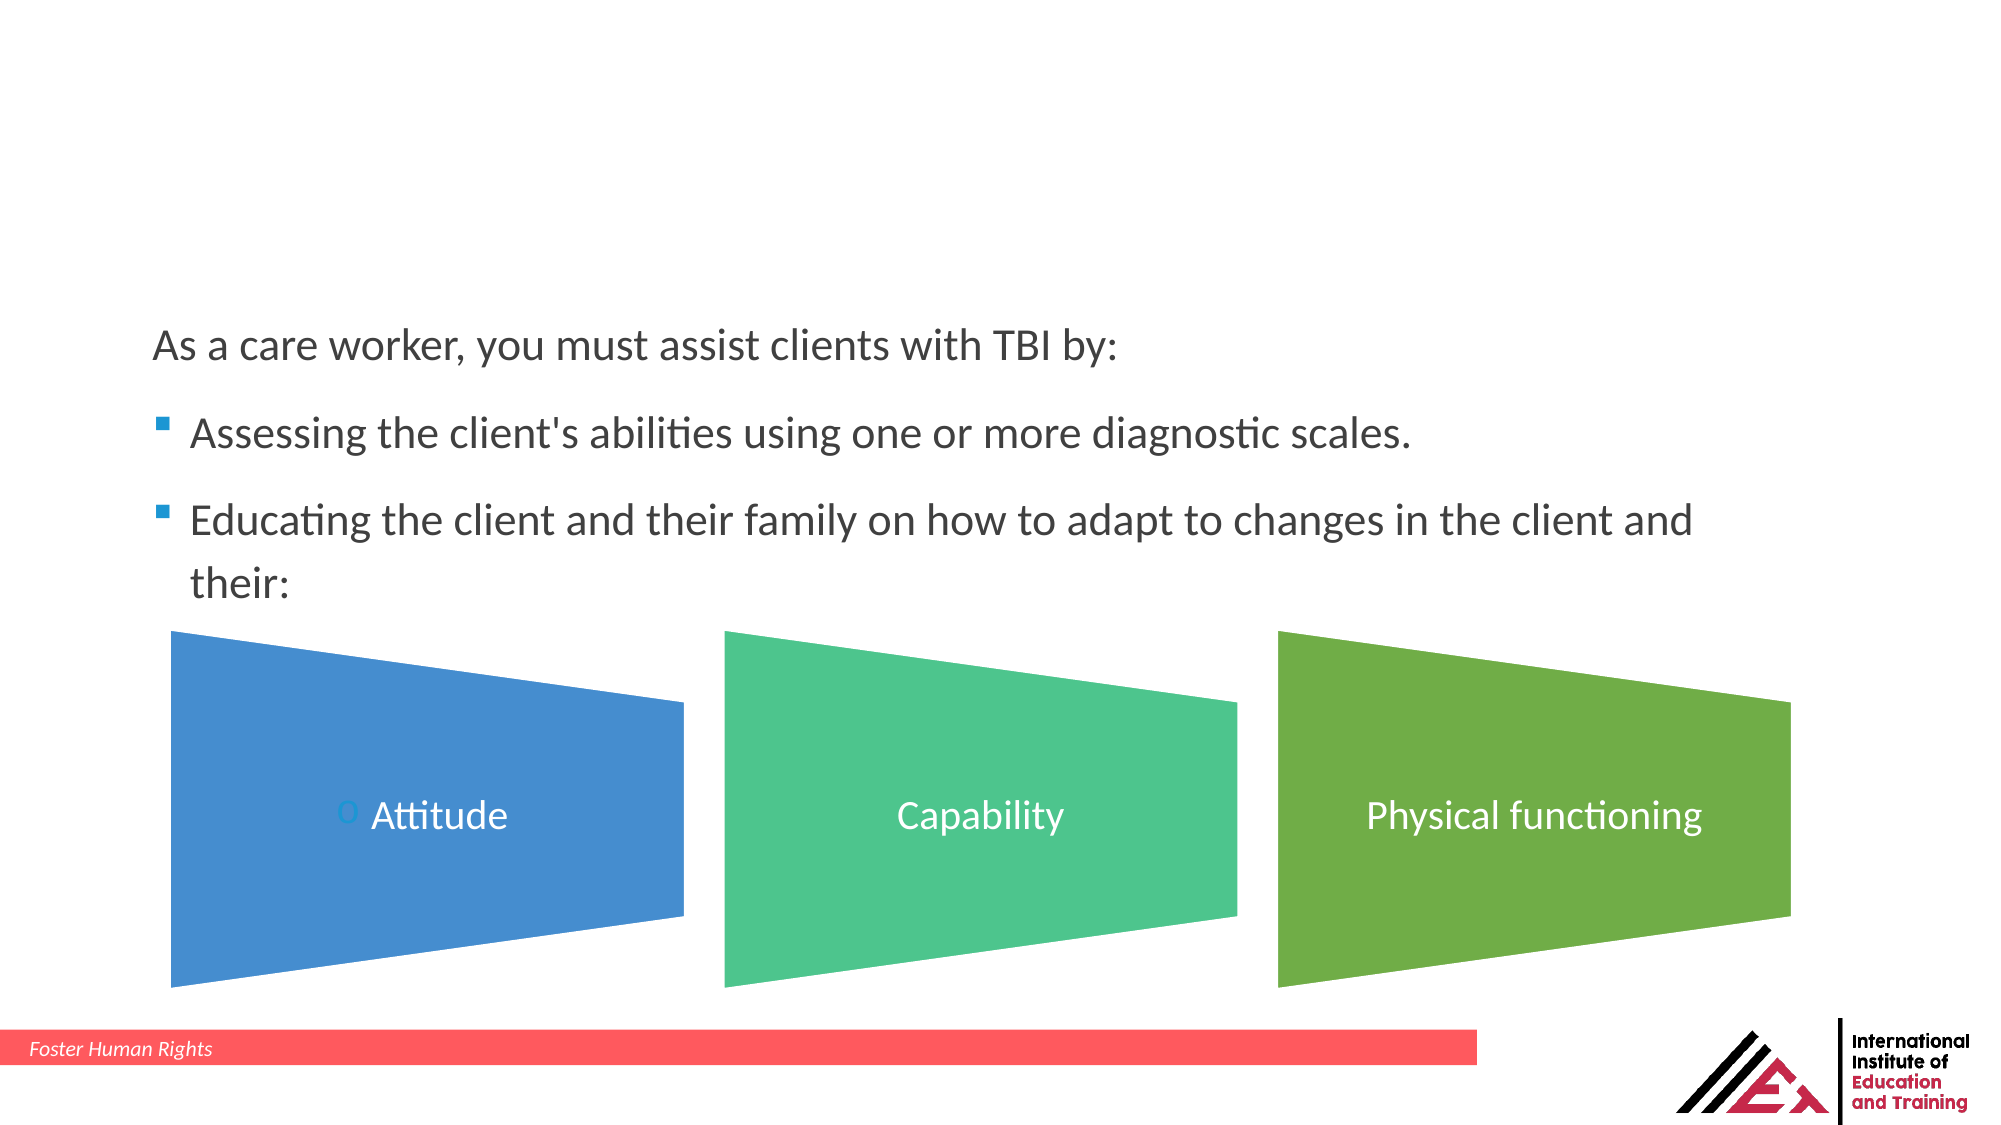

As a care worker, you must assist clients with TBI by:
Assessing the client's abilities using one or more diagnostic scales.
Educating the client and their family on how to adapt to changes in the client and their:

Attitude
Capability
Physical functioning
Foster Human Rights